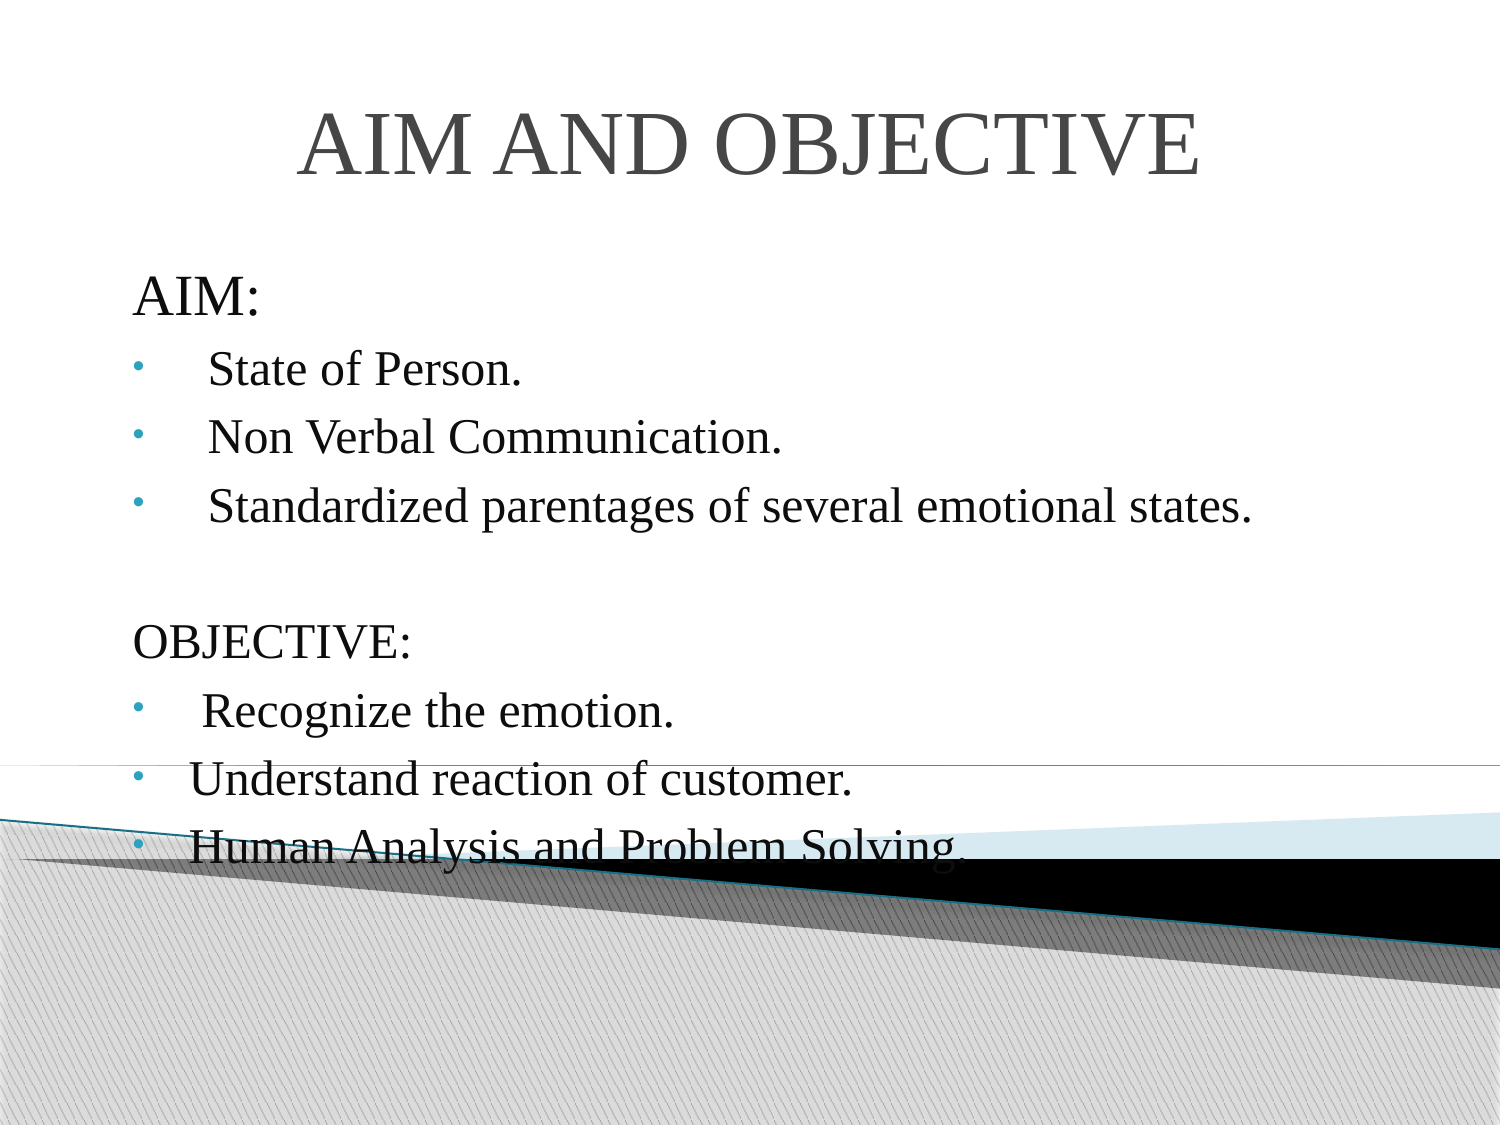

# AIM AND OBJECTIVE
AIM:
State of Person.
Non Verbal Communication.
Standardized parentages of several emotional states.

OBJECTIVE:
 Recognize the emotion.
Understand reaction of customer.
Human Analysis and Problem Solving.